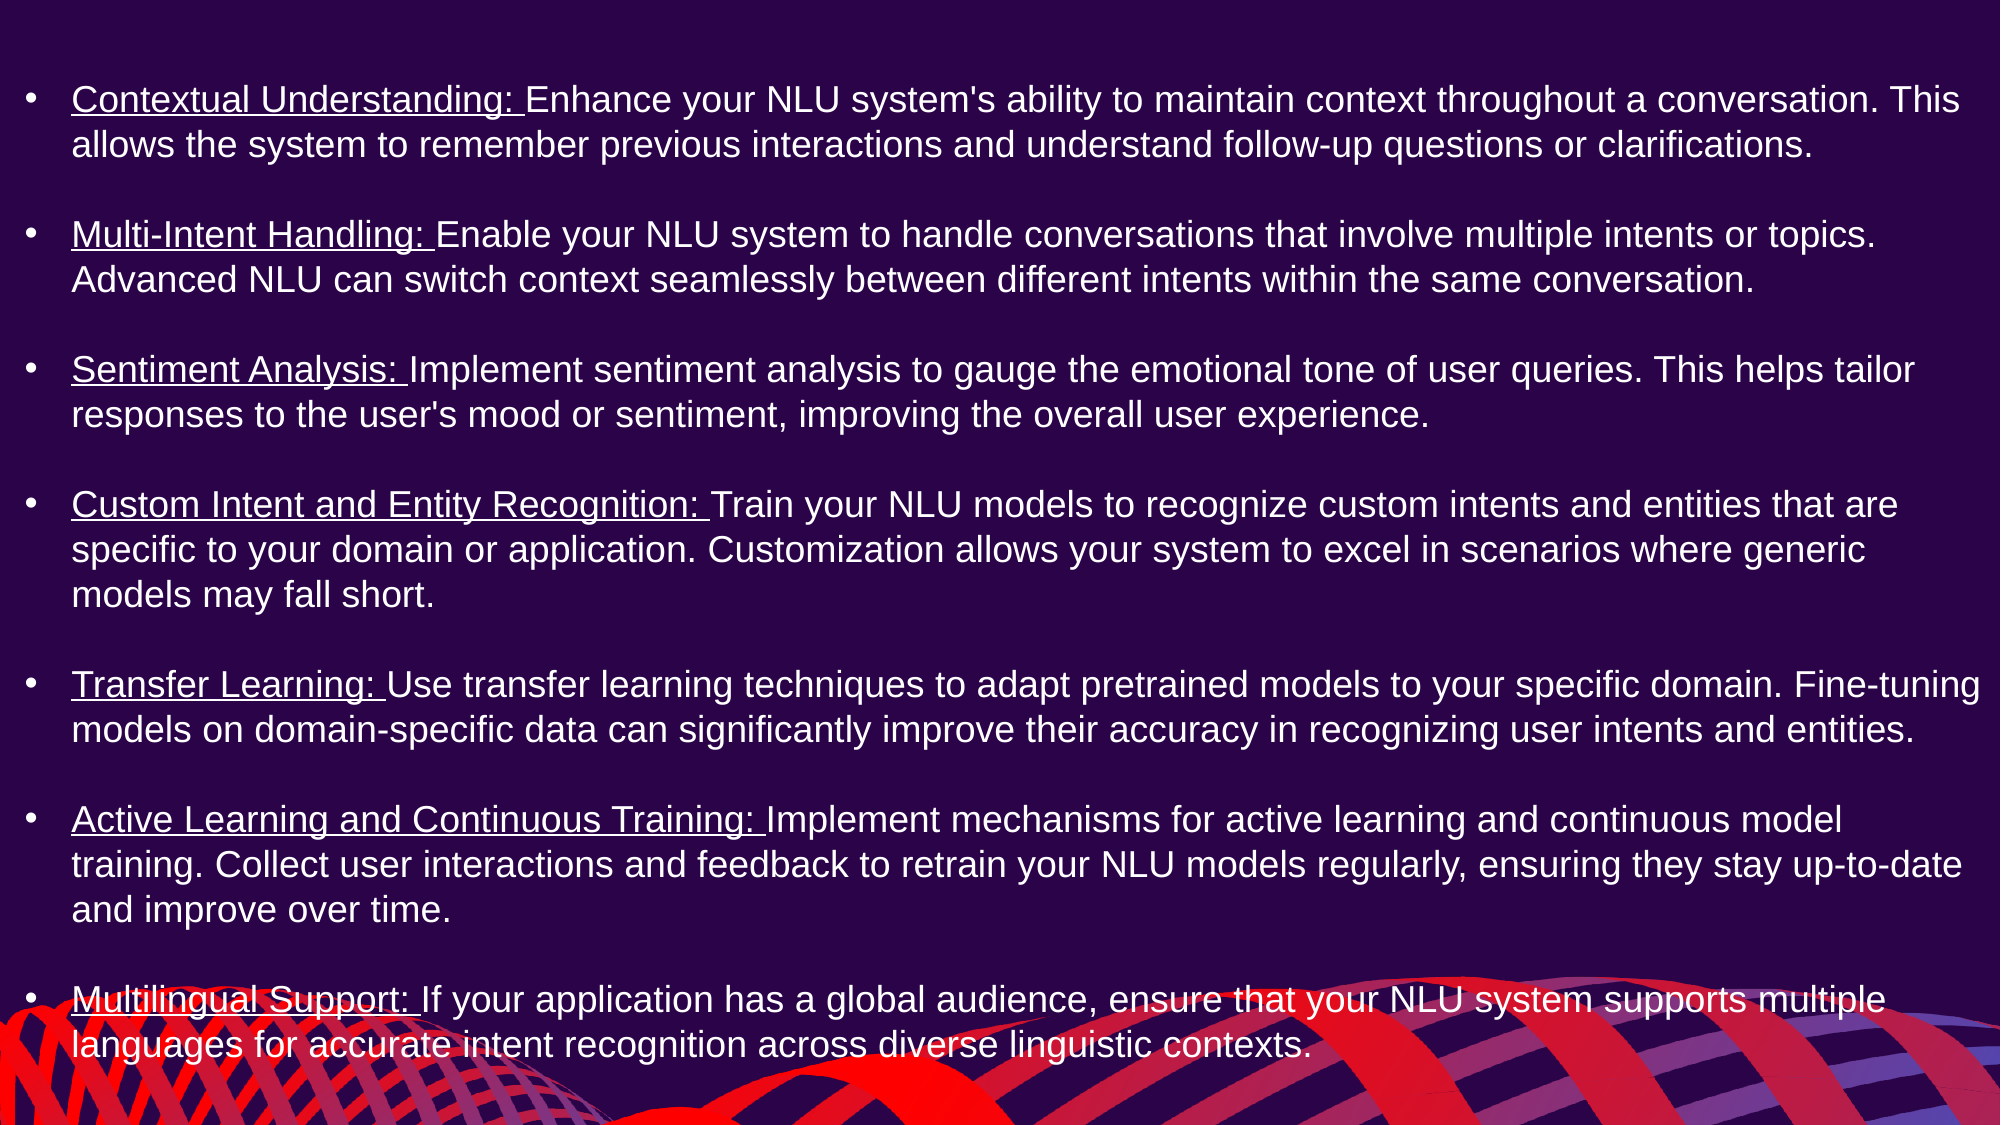

Contextual Understanding: Enhance your NLU system's ability to maintain context throughout a conversation. This allows the system to remember previous interactions and understand follow-up questions or clarifications.

Multi-Intent Handling: Enable your NLU system to handle conversations that involve multiple intents or topics. Advanced NLU can switch context seamlessly between different intents within the same conversation.

Sentiment Analysis: Implement sentiment analysis to gauge the emotional tone of user queries. This helps tailor responses to the user's mood or sentiment, improving the overall user experience.

Custom Intent and Entity Recognition: Train your NLU models to recognize custom intents and entities that are specific to your domain or application. Customization allows your system to excel in scenarios where generic models may fall short.

Transfer Learning: Use transfer learning techniques to adapt pretrained models to your specific domain. Fine-tuning models on domain-specific data can significantly improve their accuracy in recognizing user intents and entities.

Active Learning and Continuous Training: Implement mechanisms for active learning and continuous model training. Collect user interactions and feedback to retrain your NLU models regularly, ensuring they stay up-to-date and improve over time.

Multilingual Support: If your application has a global audience, ensure that your NLU system supports multiple languages for accurate intent recognition across diverse linguistic contexts.